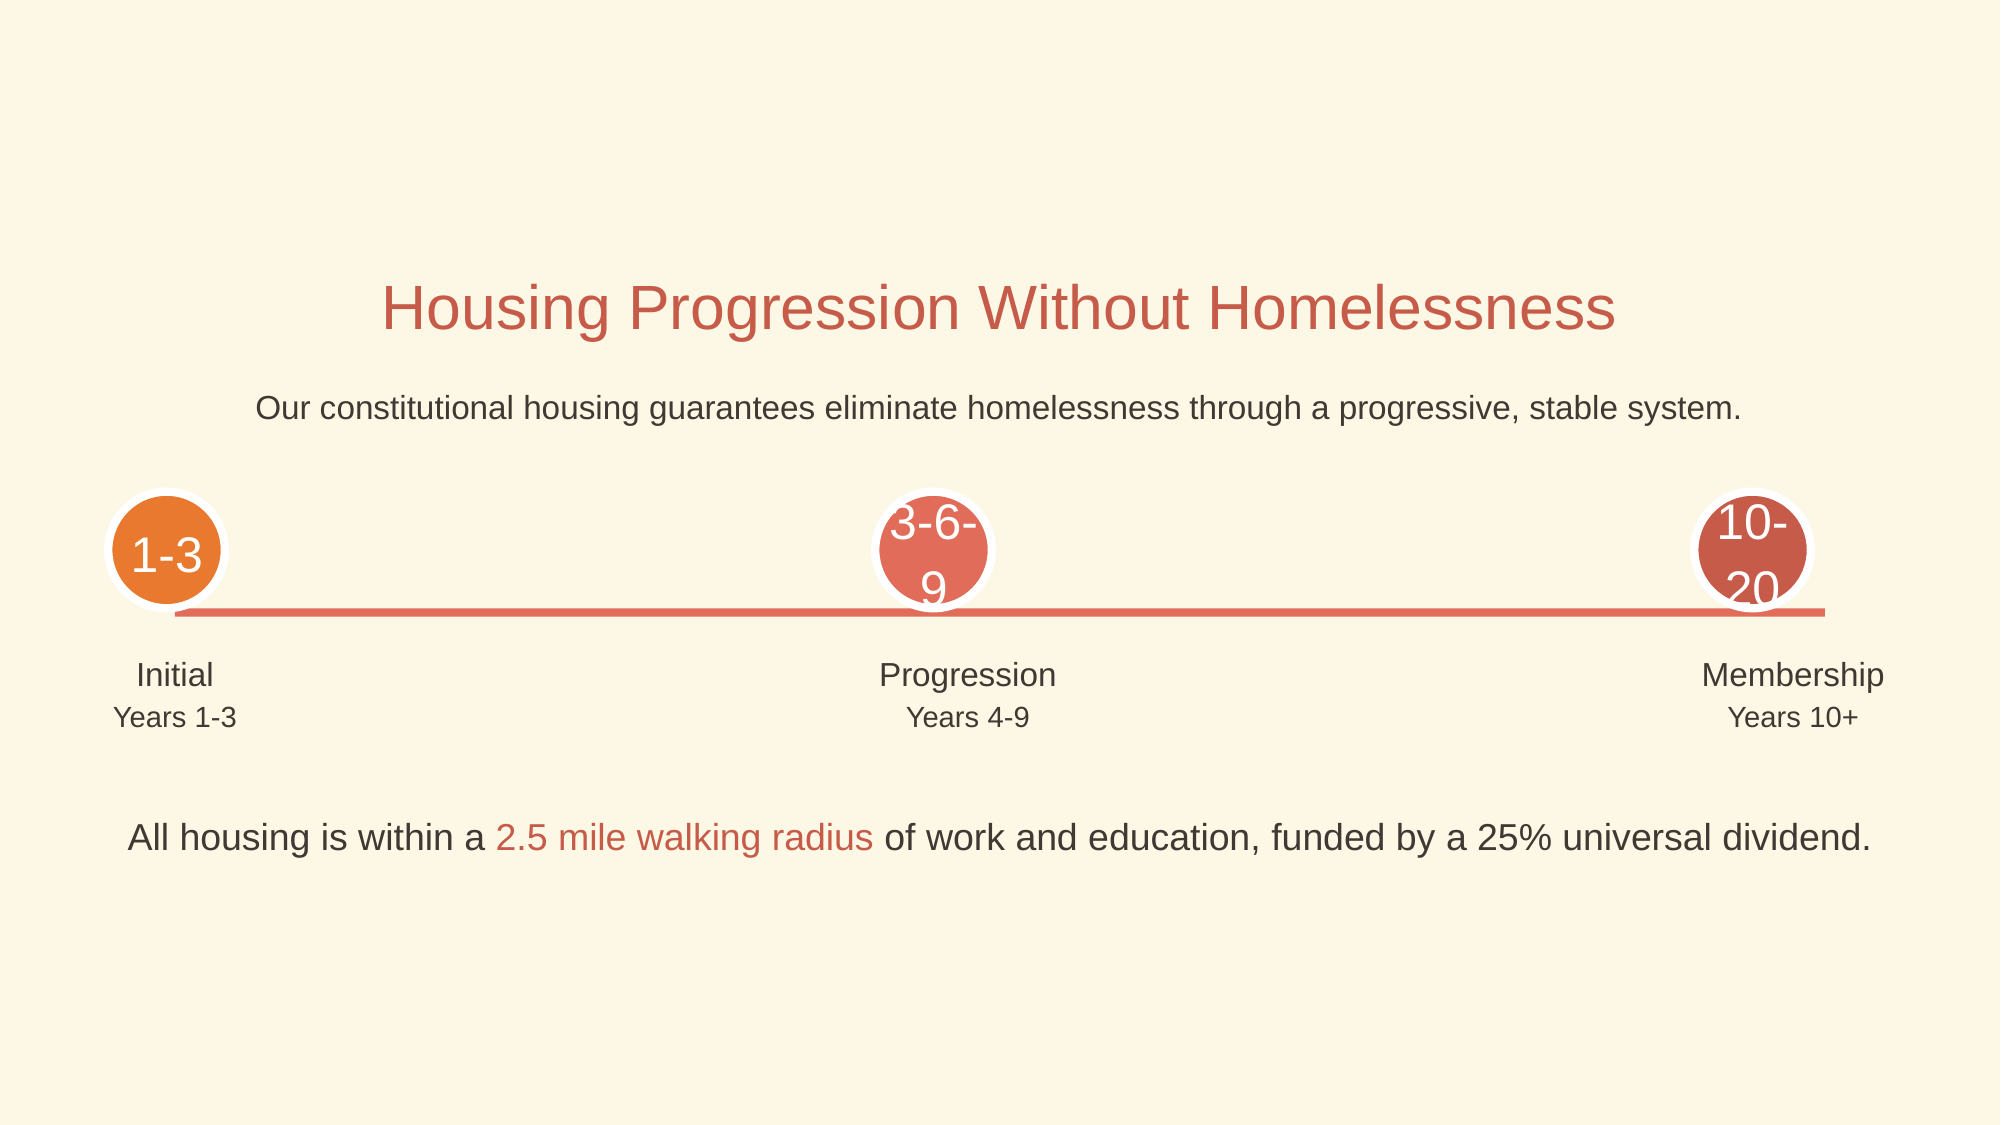

Housing Progression Without Homelessness
Our constitutional housing guarantees eliminate homelessness through a progressive, stable system.
1-3

3-6-9

10-20

Initial
Progression
Membership
Years 1-3
Years 4-9
Years 10+
All housing is within a 2.5 mile walking radius of work and education, funded by a 25% universal dividend.